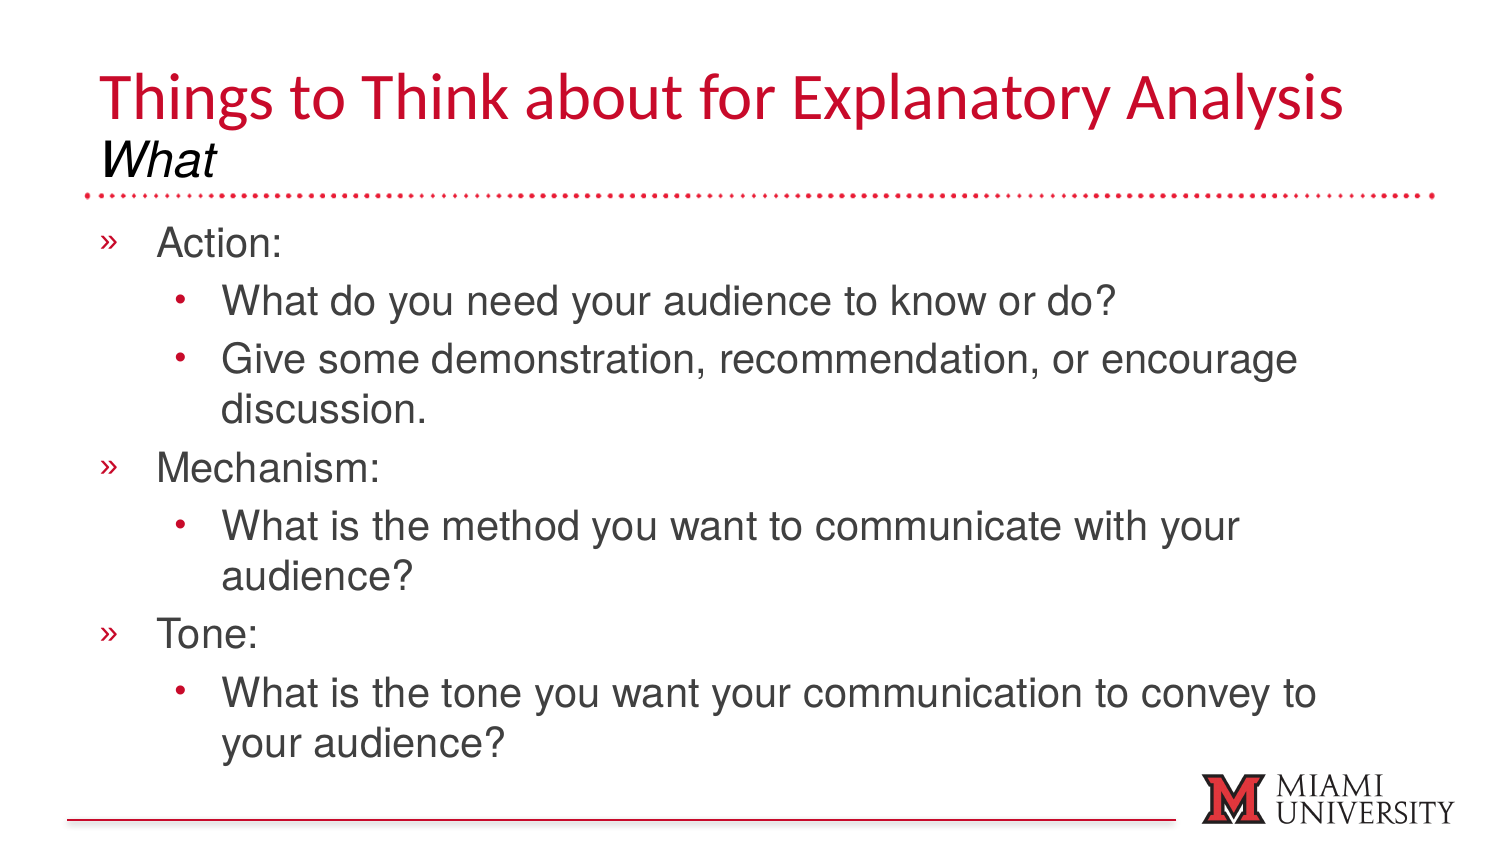

Things to Think about for Explanatory Analysis
What
Action:
What do you need your audience to know or do?
Give some demonstration, recommendation, or encourage discussion.
Mechanism:
What is the method you want to communicate with your audience?
Tone:
What is the tone you want your communication to convey to your audience?